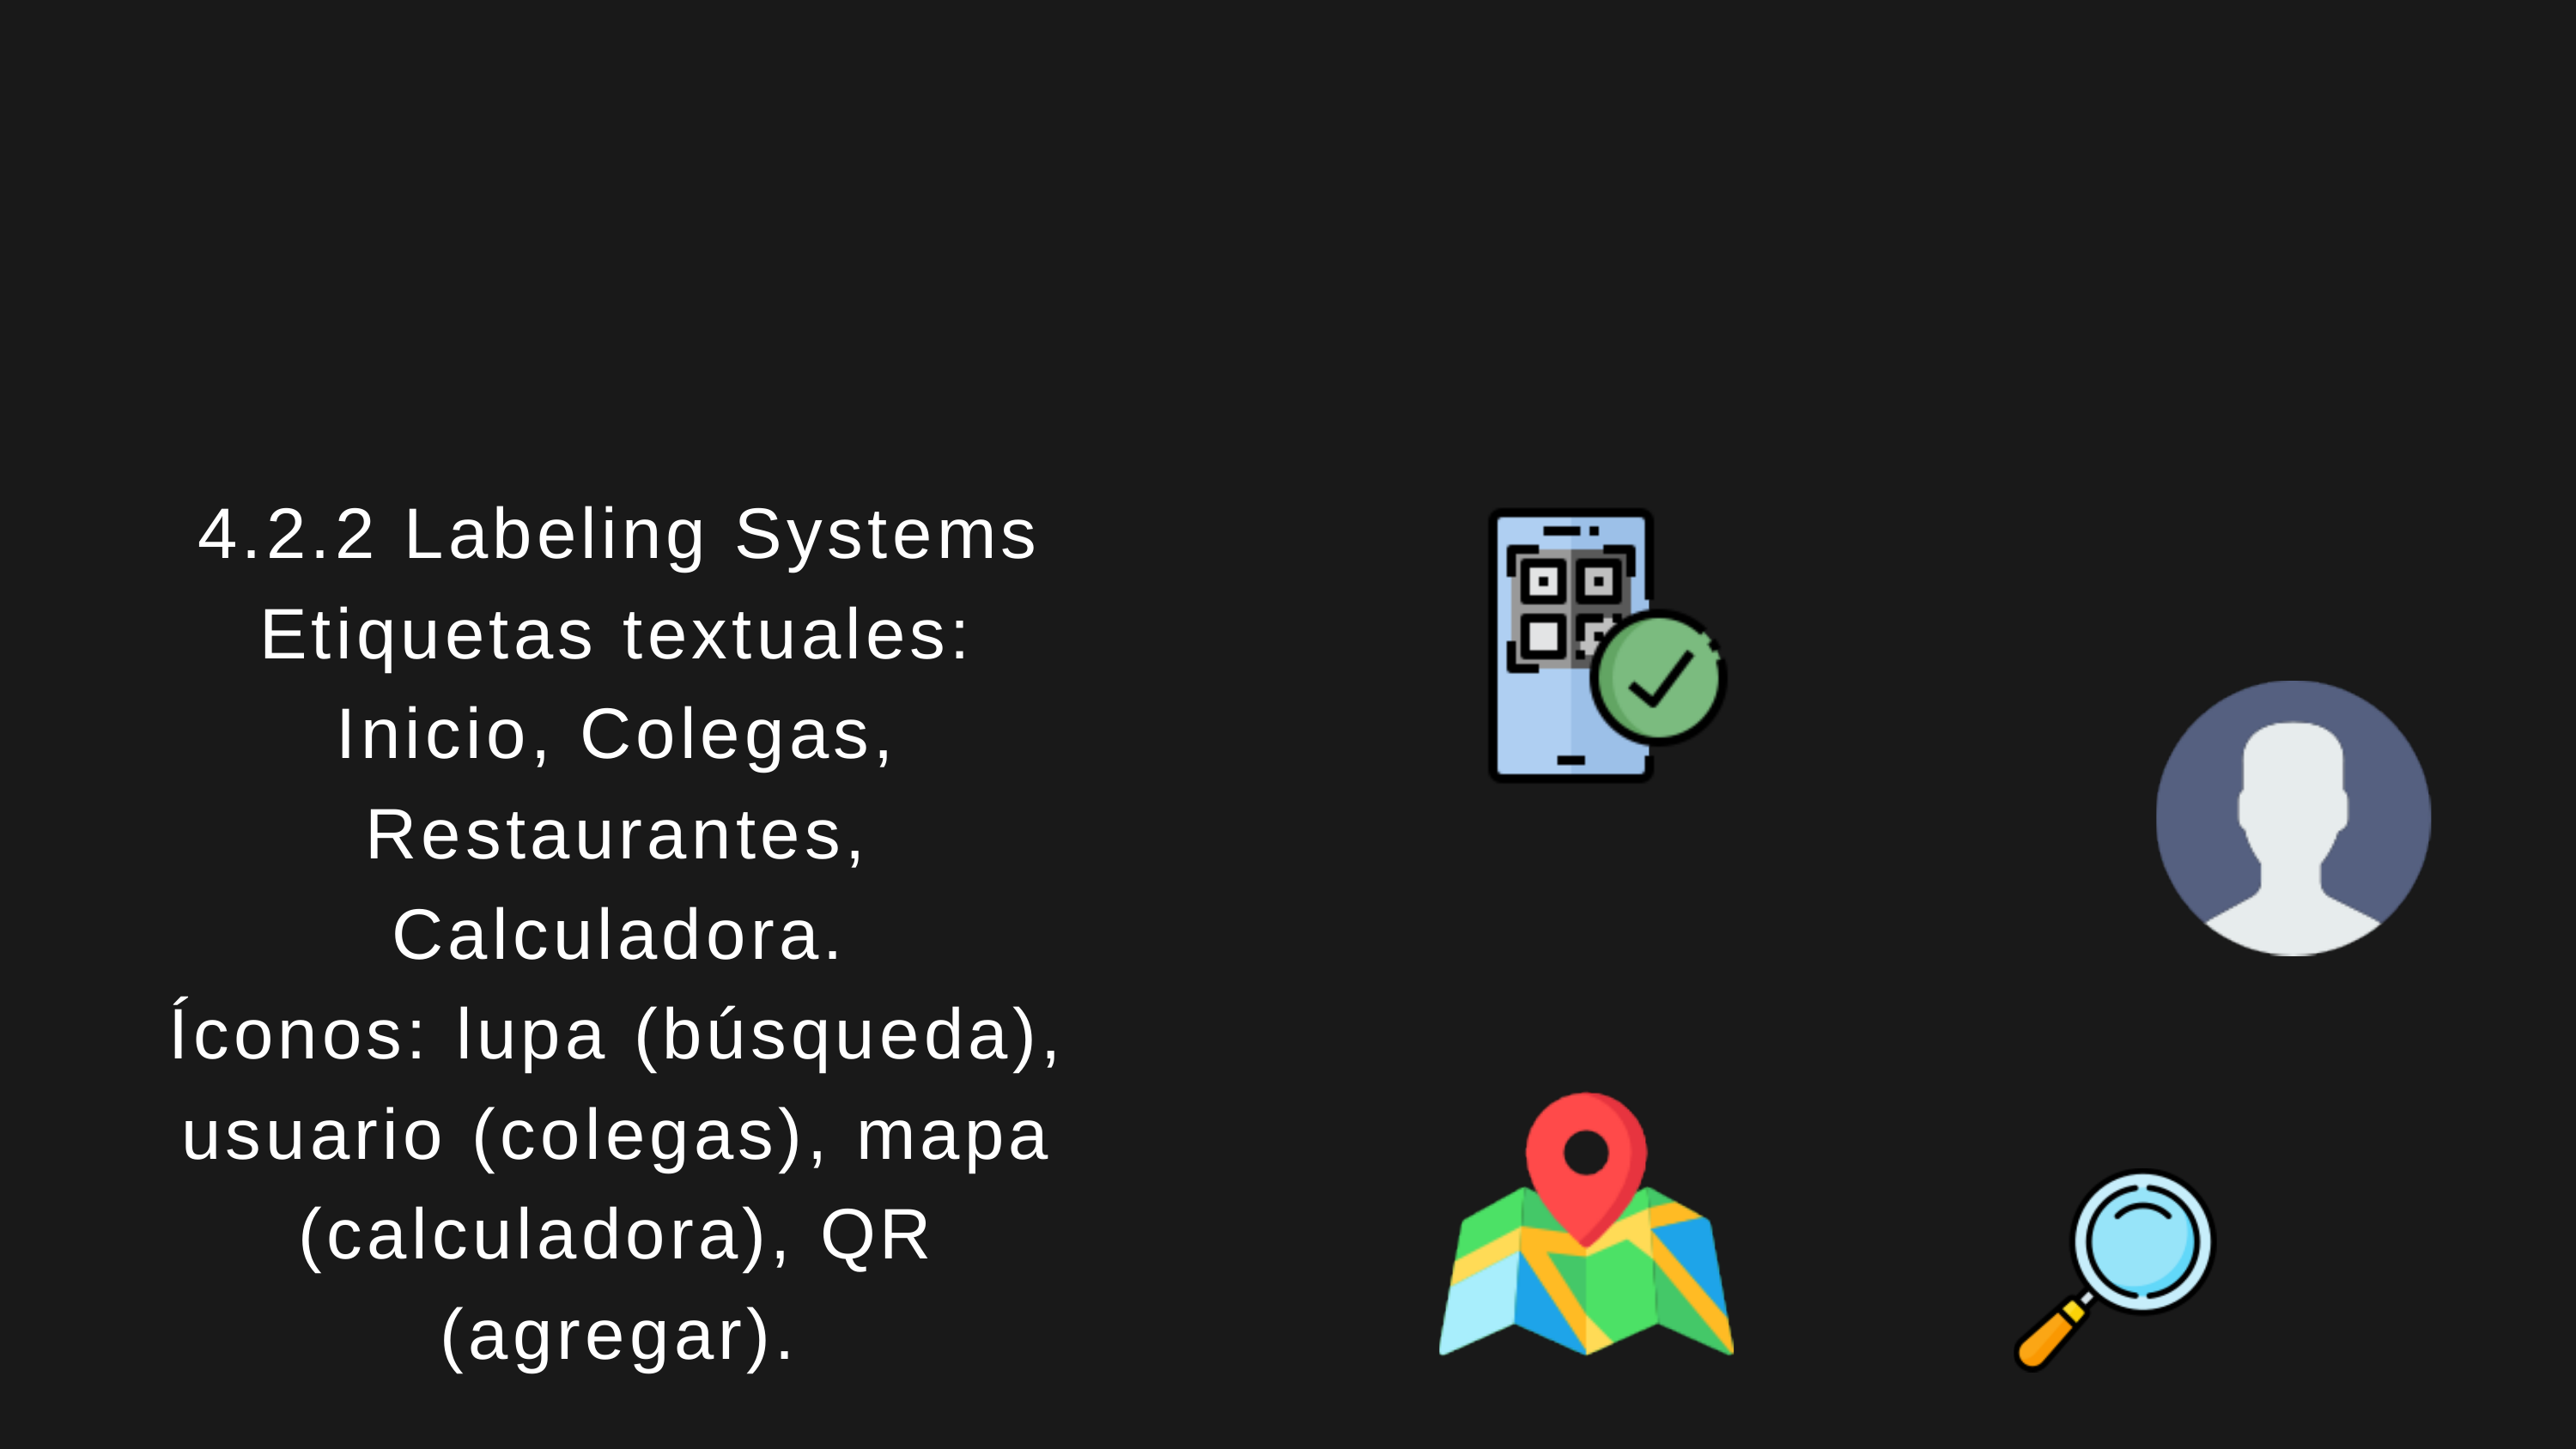

4.2.2 Labeling Systems
Etiquetas textuales: Inicio, Colegas, Restaurantes, Calculadora.
Íconos: lupa (búsqueda), usuario (colegas), mapa (calculadora), QR (agregar).